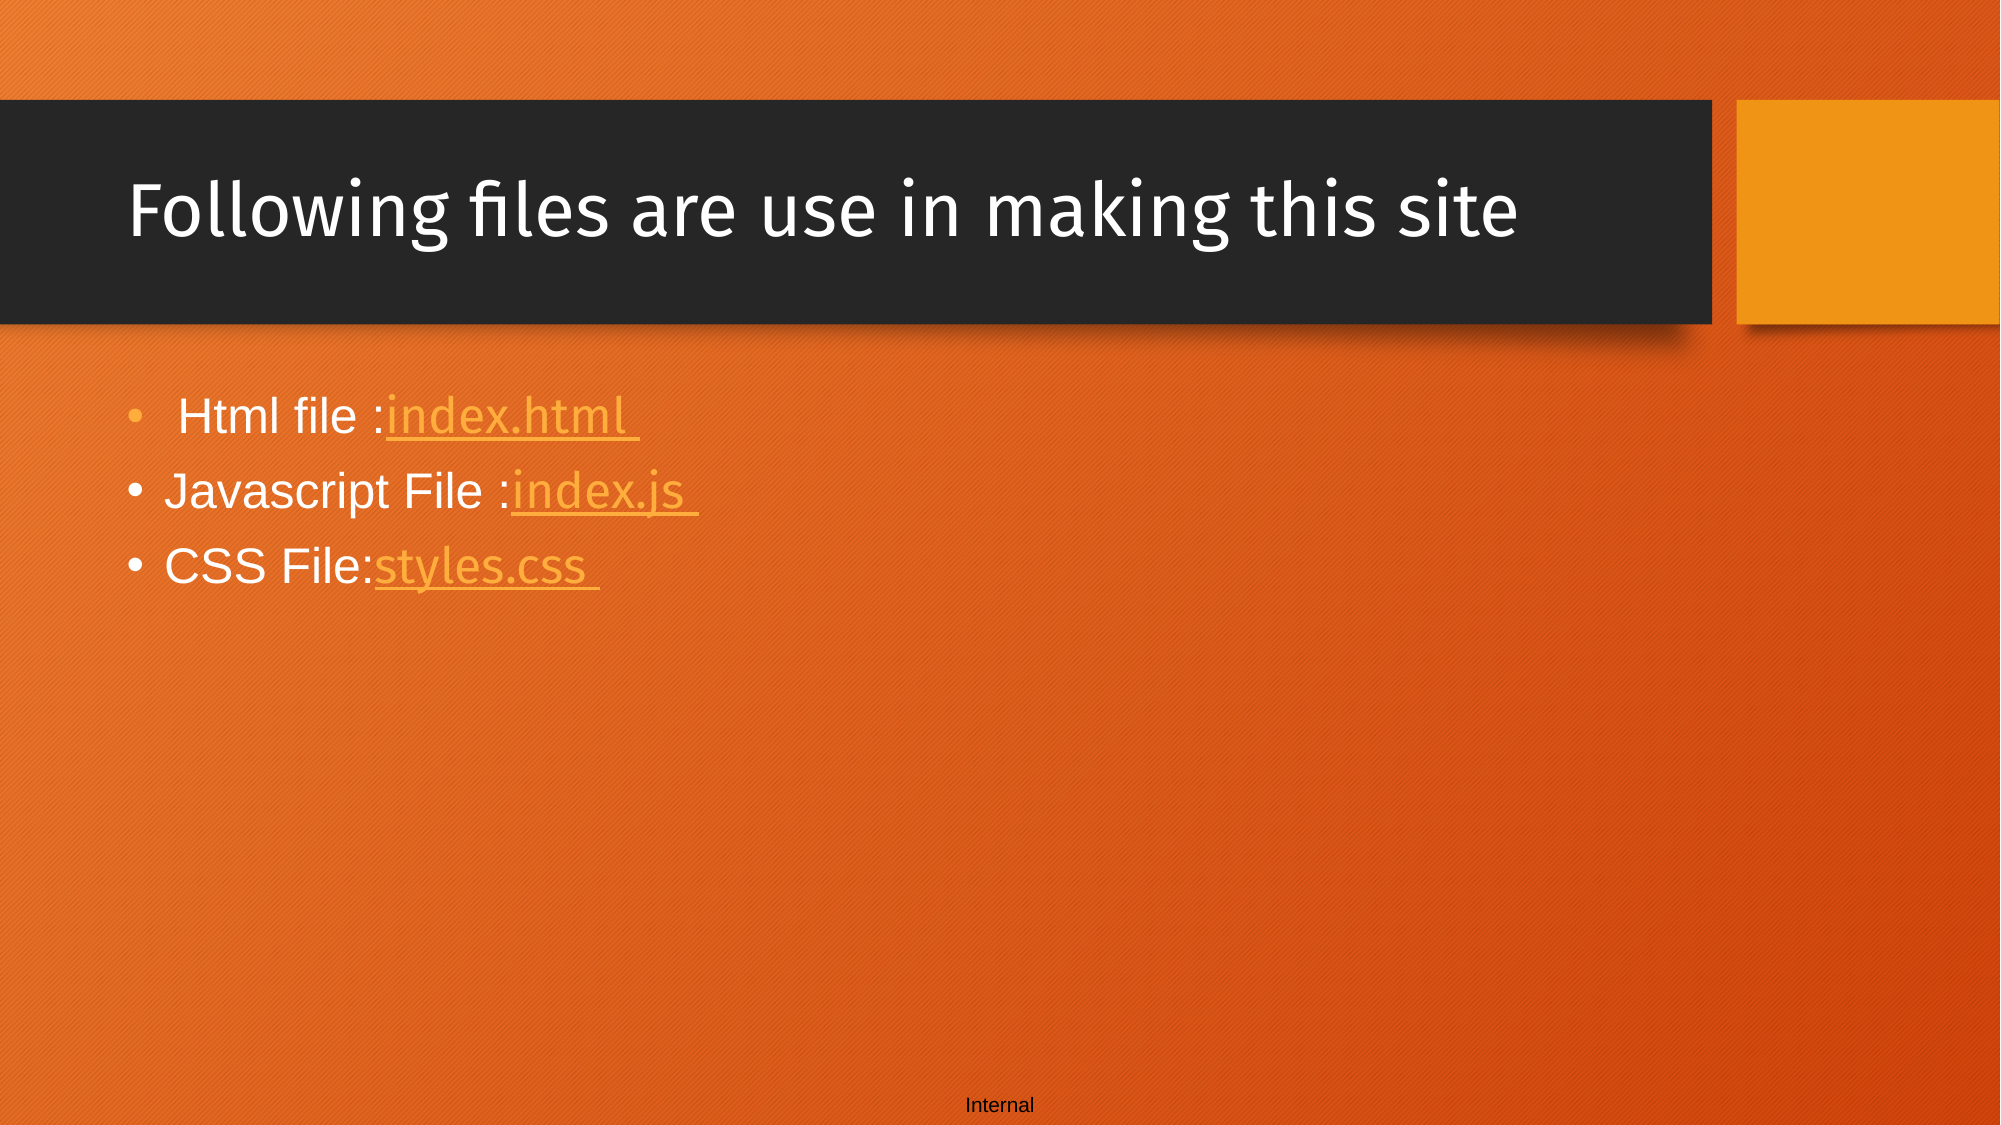

# Following files are use in making this site
 Html file :index.html
Javascript File :index.js
CSS File:styles.css